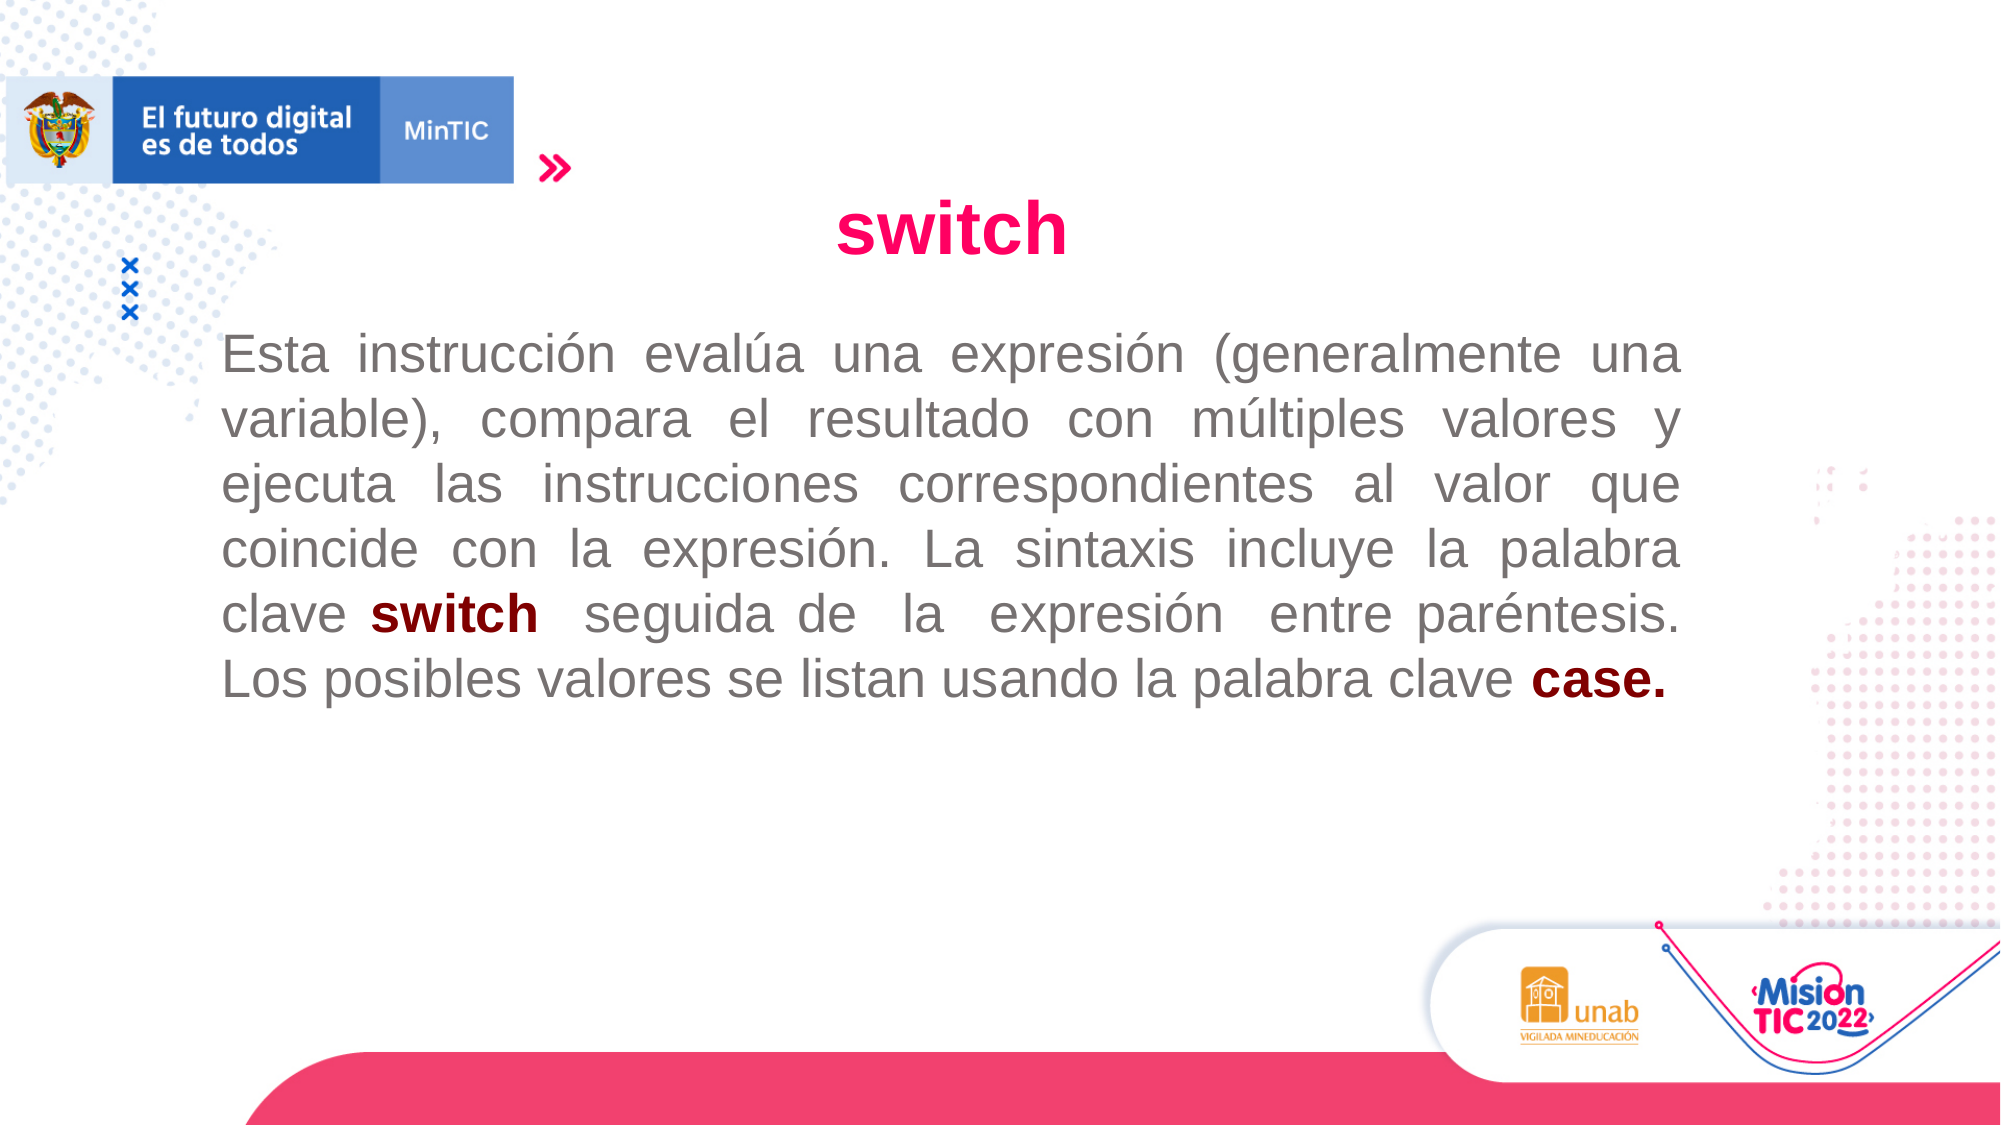

switch
Esta instrucción evalúa una expresión (generalmente una variable), compara el resultado con múltiples valores y ejecuta las instrucciones correspondientes al valor que coincide con la expresión. La sintaxis incluye la palabra clave switch  seguida de  la  expresión  entre paréntesis. Los posibles valores se listan usando la palabra clave case.